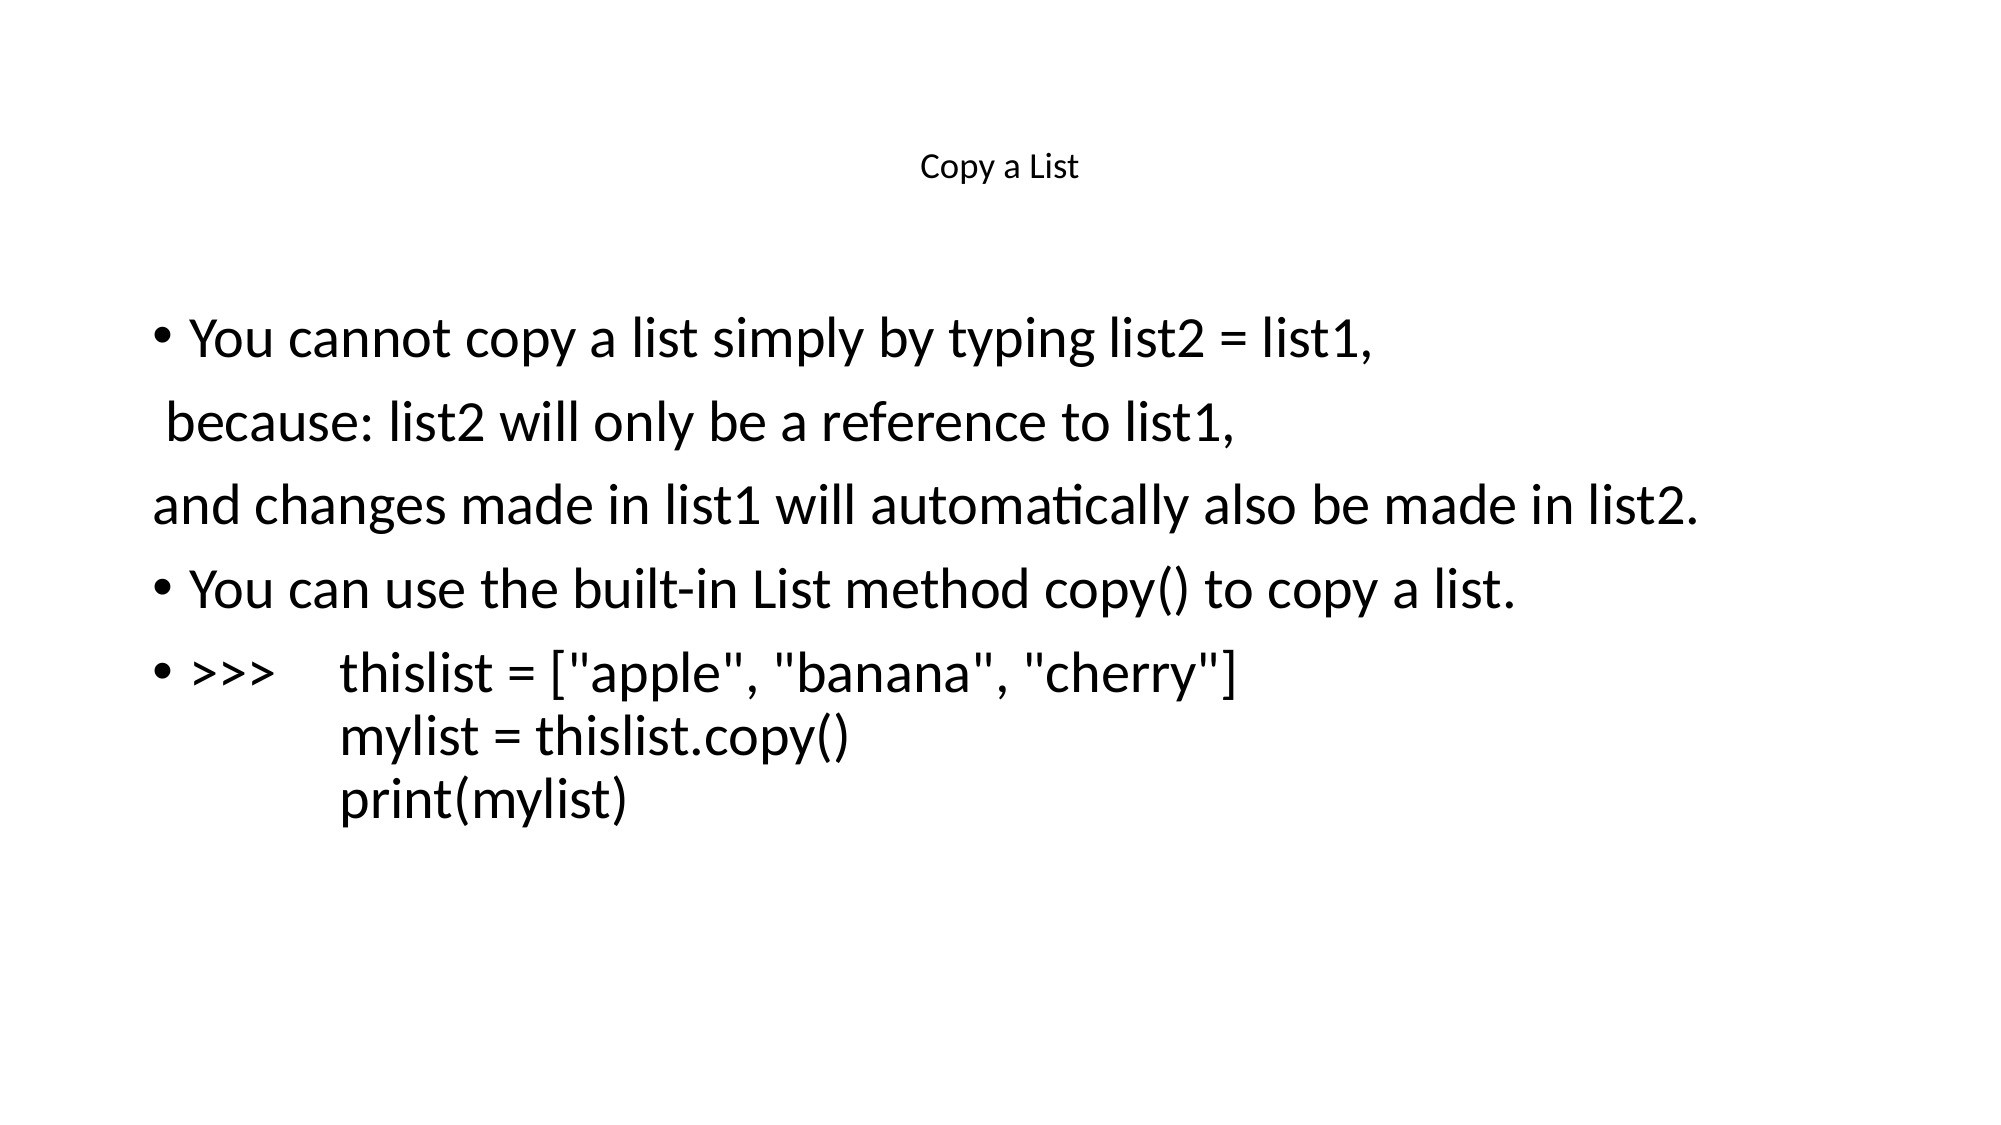

# Copy a List
You cannot copy a list simply by typing list2 = list1,
 because: list2 will only be a reference to list1,
and changes made in list1 will automatically also be made in list2.
You can use the built-in List method copy() to copy a list.
>>>	thislist = ["apple", "banana", "cherry"]
	mylist = thislist.copy()
	print(mylist)